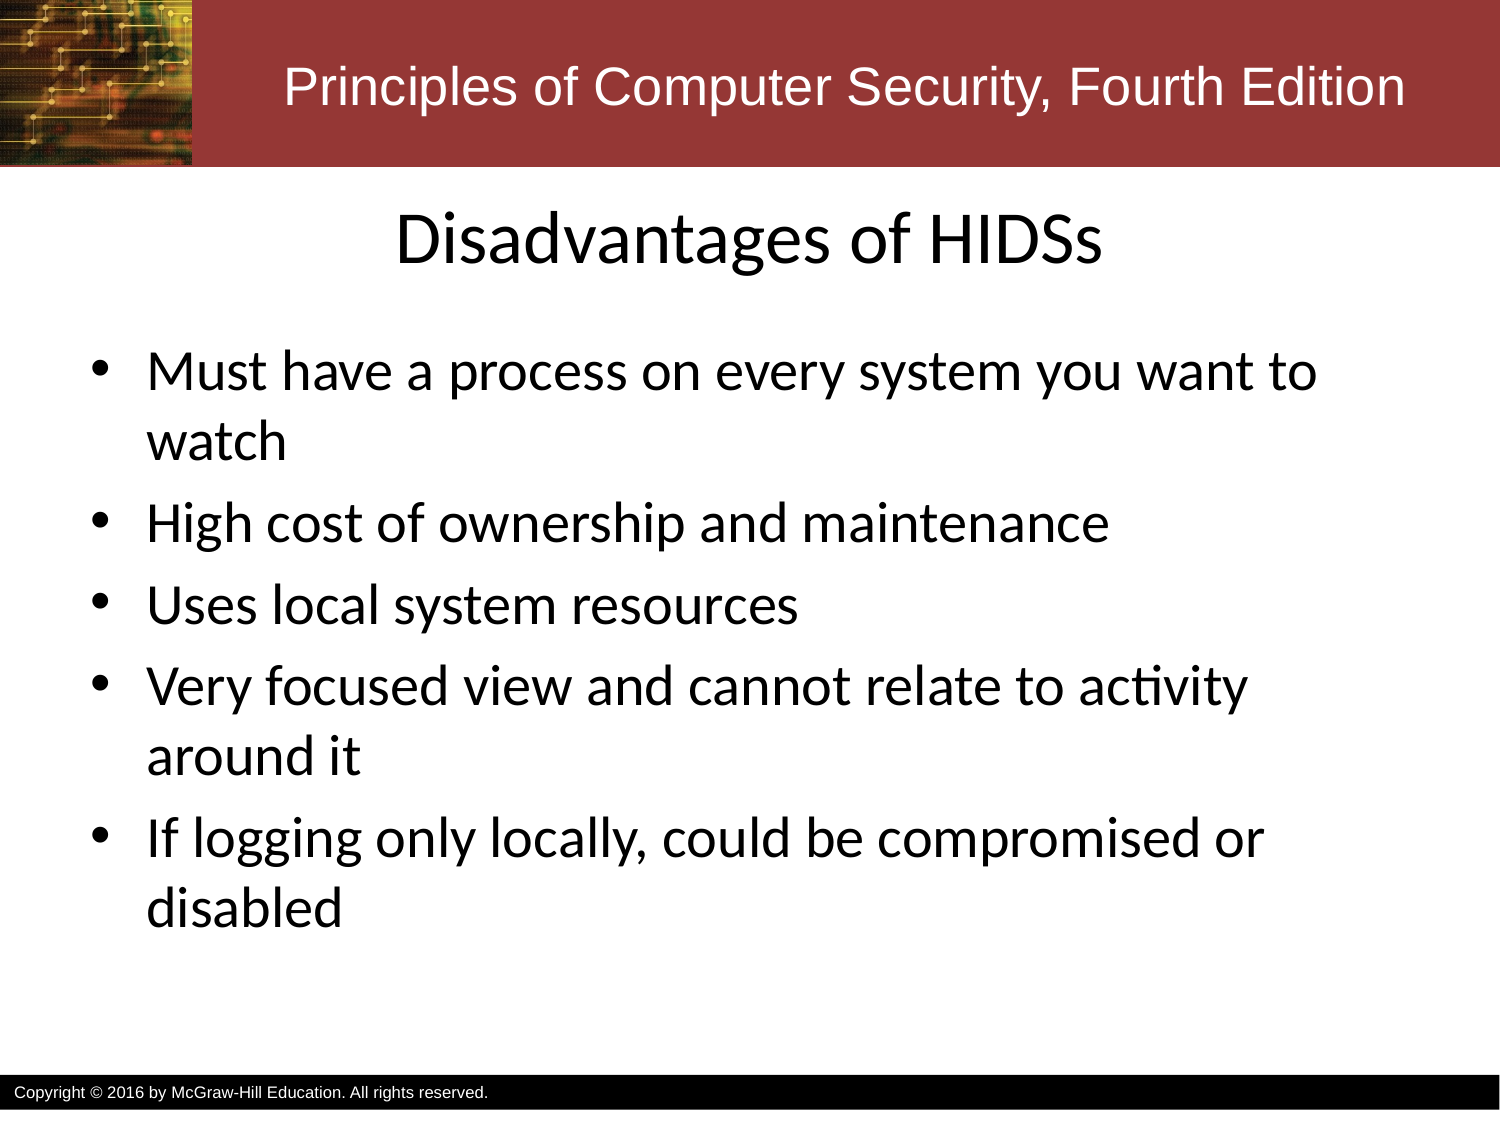

# Disadvantages of HIDSs
Must have a process on every system you want to watch
High cost of ownership and maintenance
Uses local system resources
Very focused view and cannot relate to activity around it
If logging only locally, could be compromised or disabled